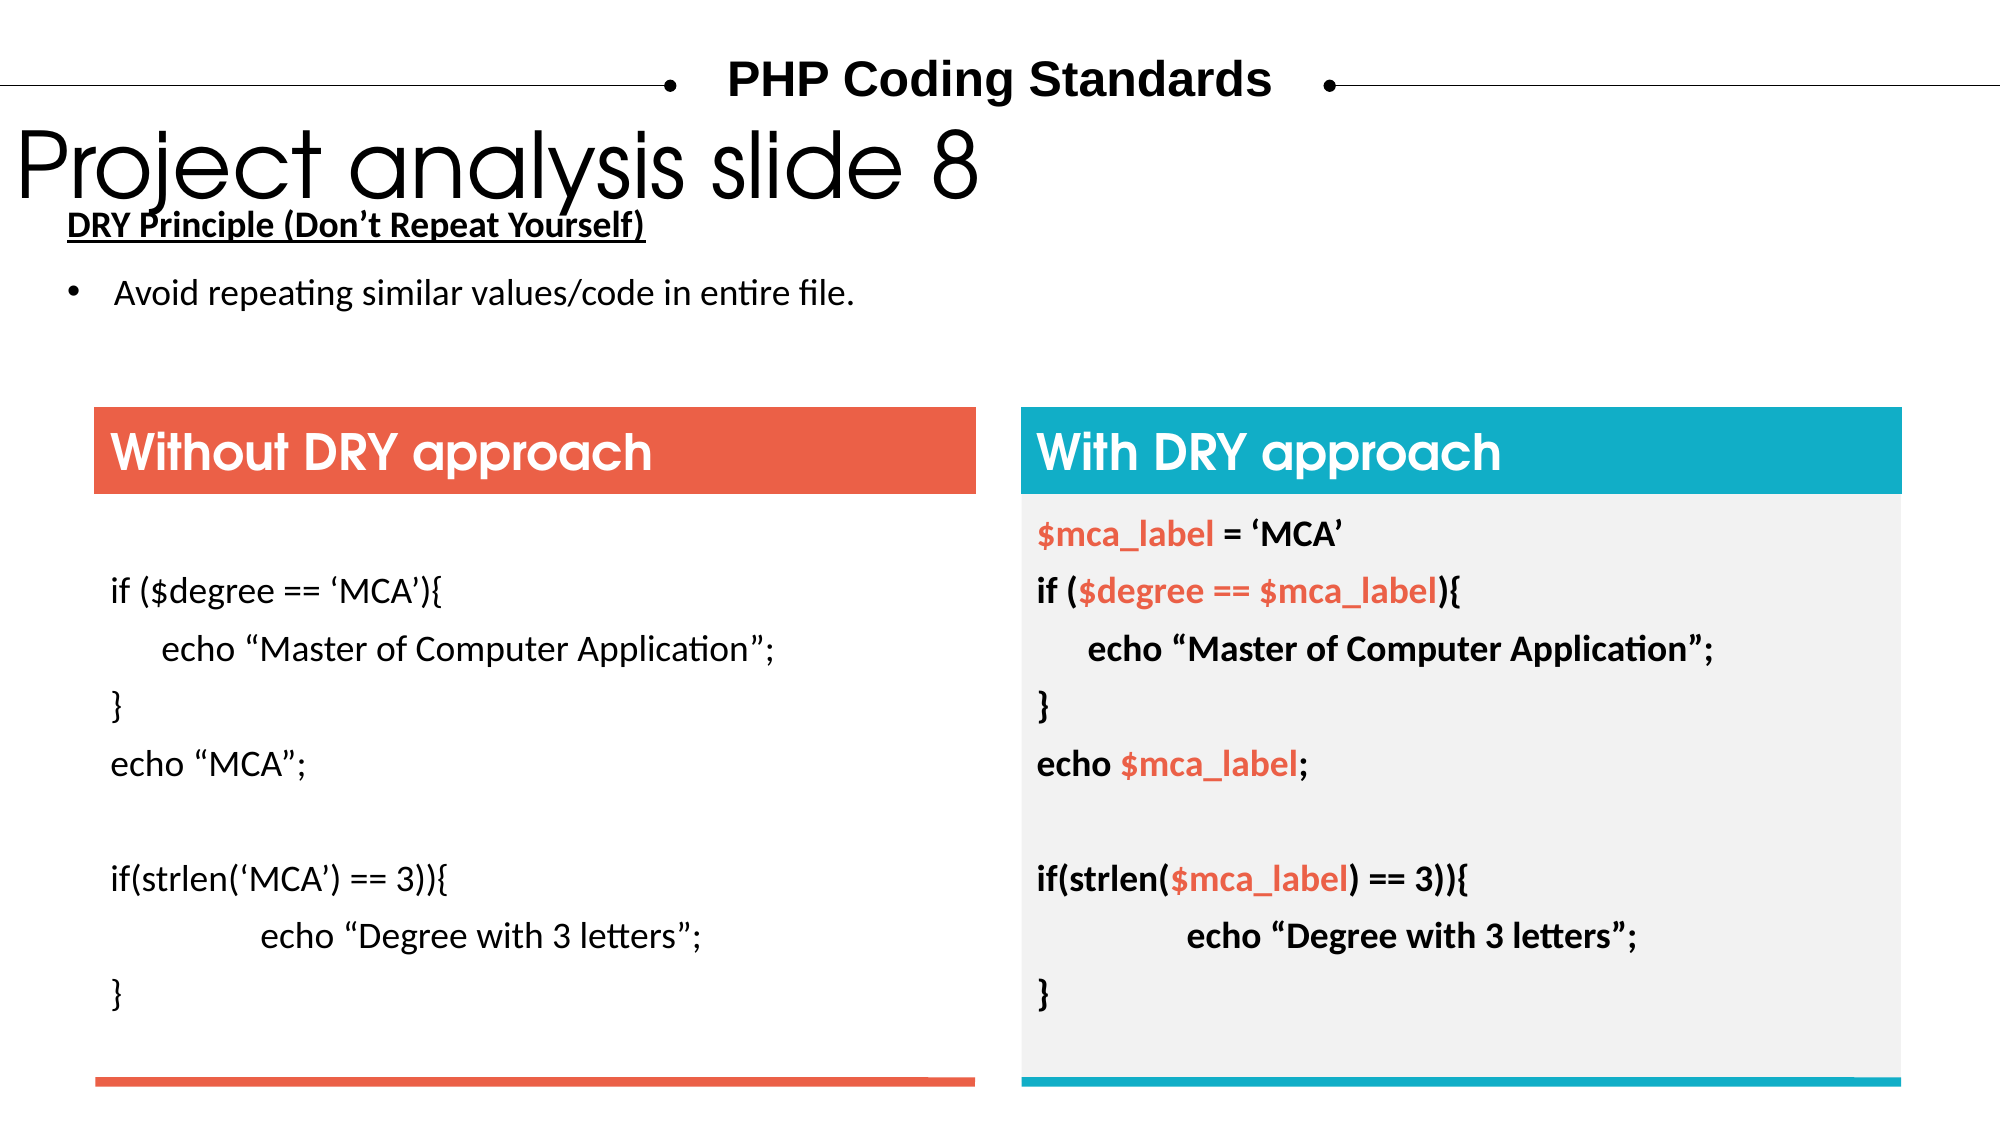

PHP Coding Standards
Project analysis slide 8

DRY Principle (Don’t Repeat Yourself)
Avoid repeating similar values/code in entire file.
Without DRY approach

if ($degree == ‘MCA’){
      echo “Master of Computer Application”;
}
echo “MCA”;

if(strlen(‘MCA’) == 3)){
	echo “Degree with 3 letters”;
}

With DRY approach
$mca_label = ‘MCA’
if ($degree == $mca_label){
      echo “Master of Computer Application”;
}
echo $mca_label;

if(strlen($mca_label) == 3)){
	echo “Degree with 3 letters”;
}

12/13/2024
22